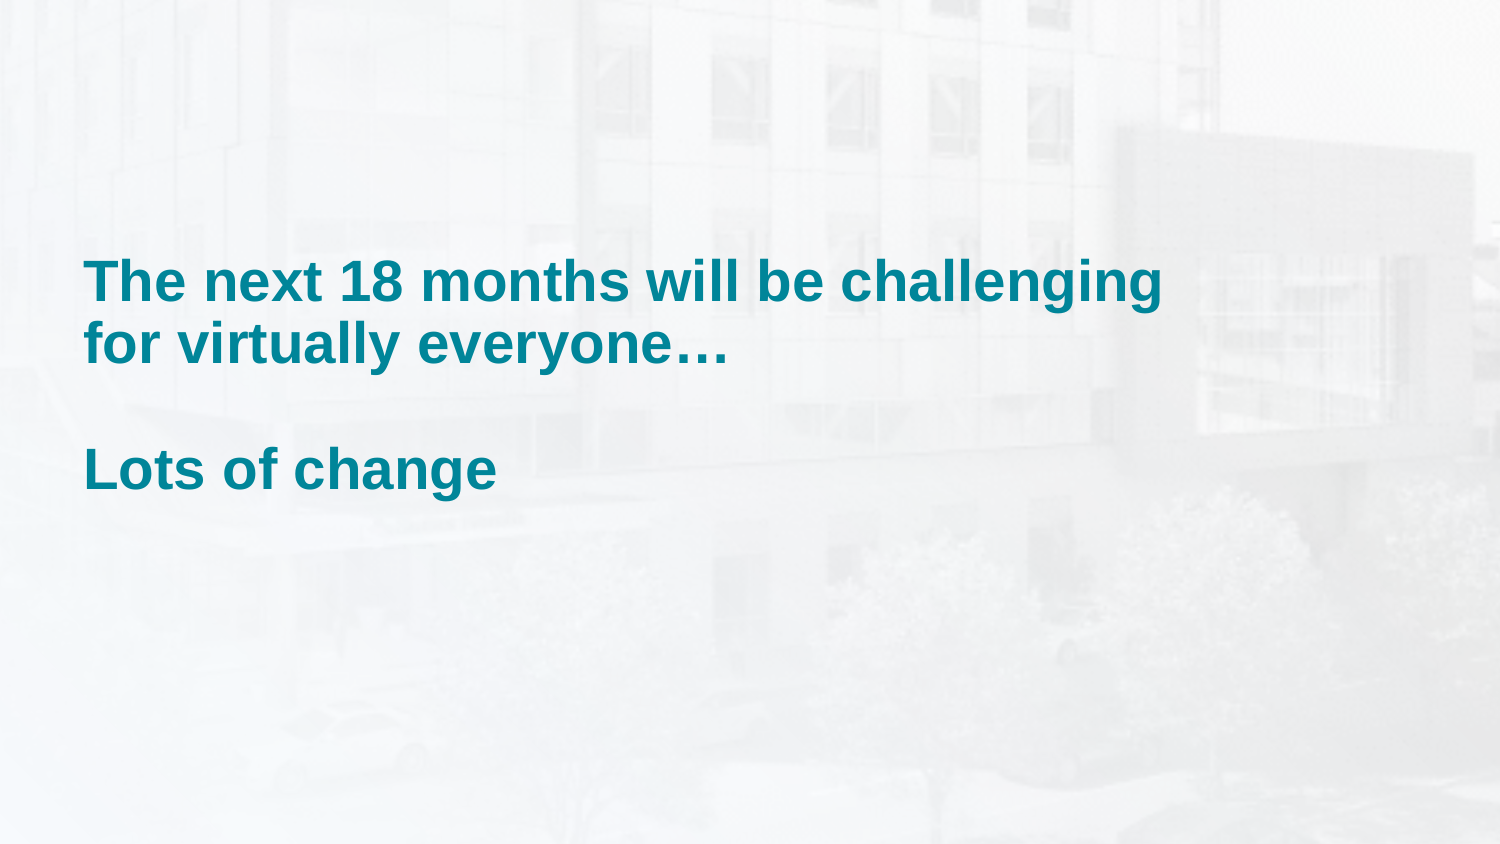

The next 18 months will be challenging for virtually everyone…

Lots of change